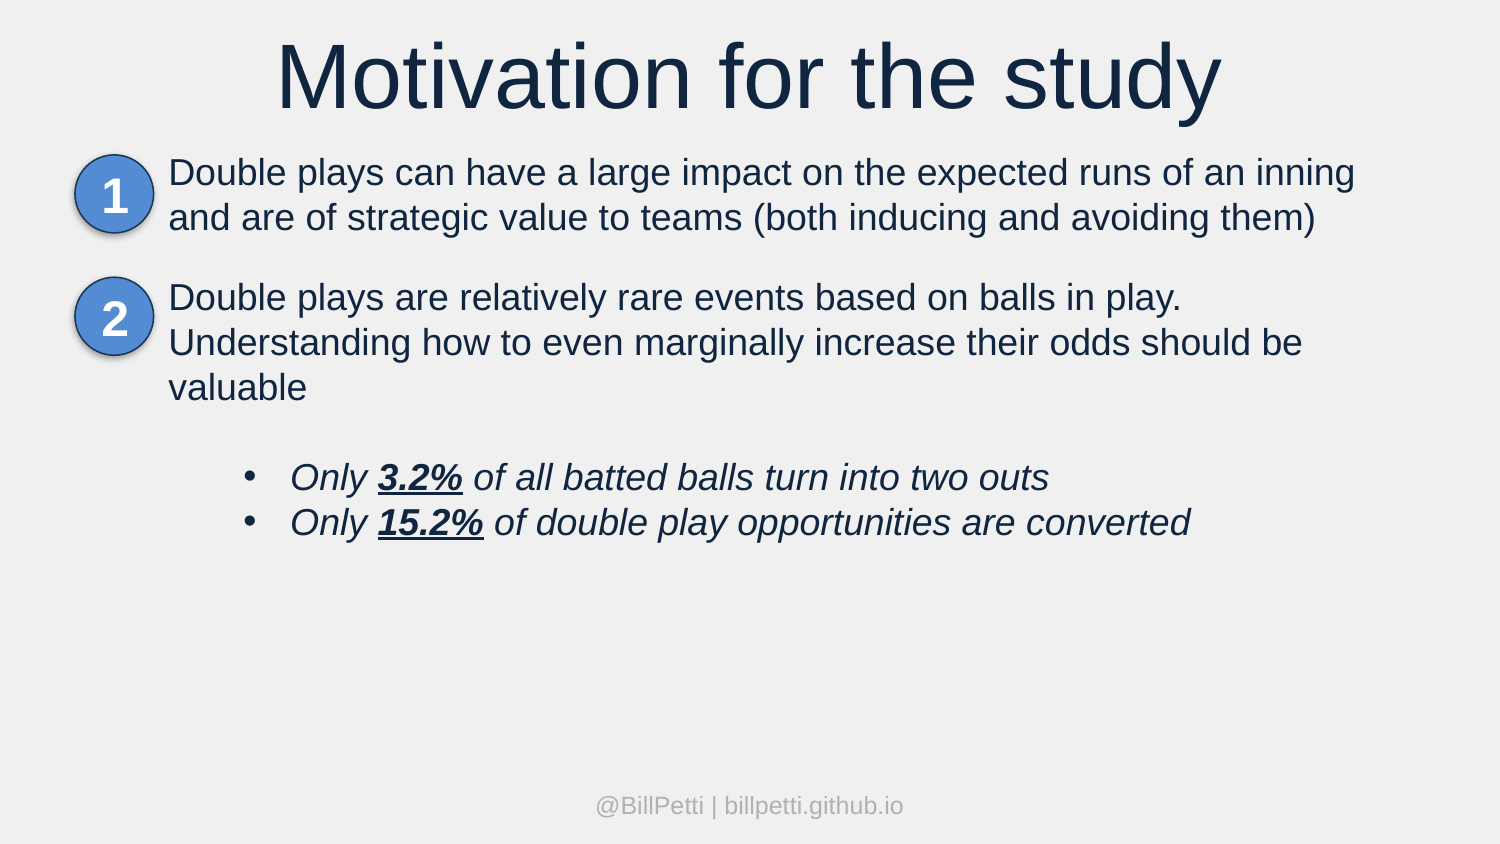

# Motivation for the study
Double plays can have a large impact on the expected runs of an inning and are of strategic value to teams (both inducing and avoiding them)
1
Double plays are relatively rare events based on balls in play. Understanding how to even marginally increase their odds should be valuable

Only 3.2% of all batted balls turn into two outs
Only 15.2% of double play opportunities are converted
2
@BillPetti | billpetti.github.io